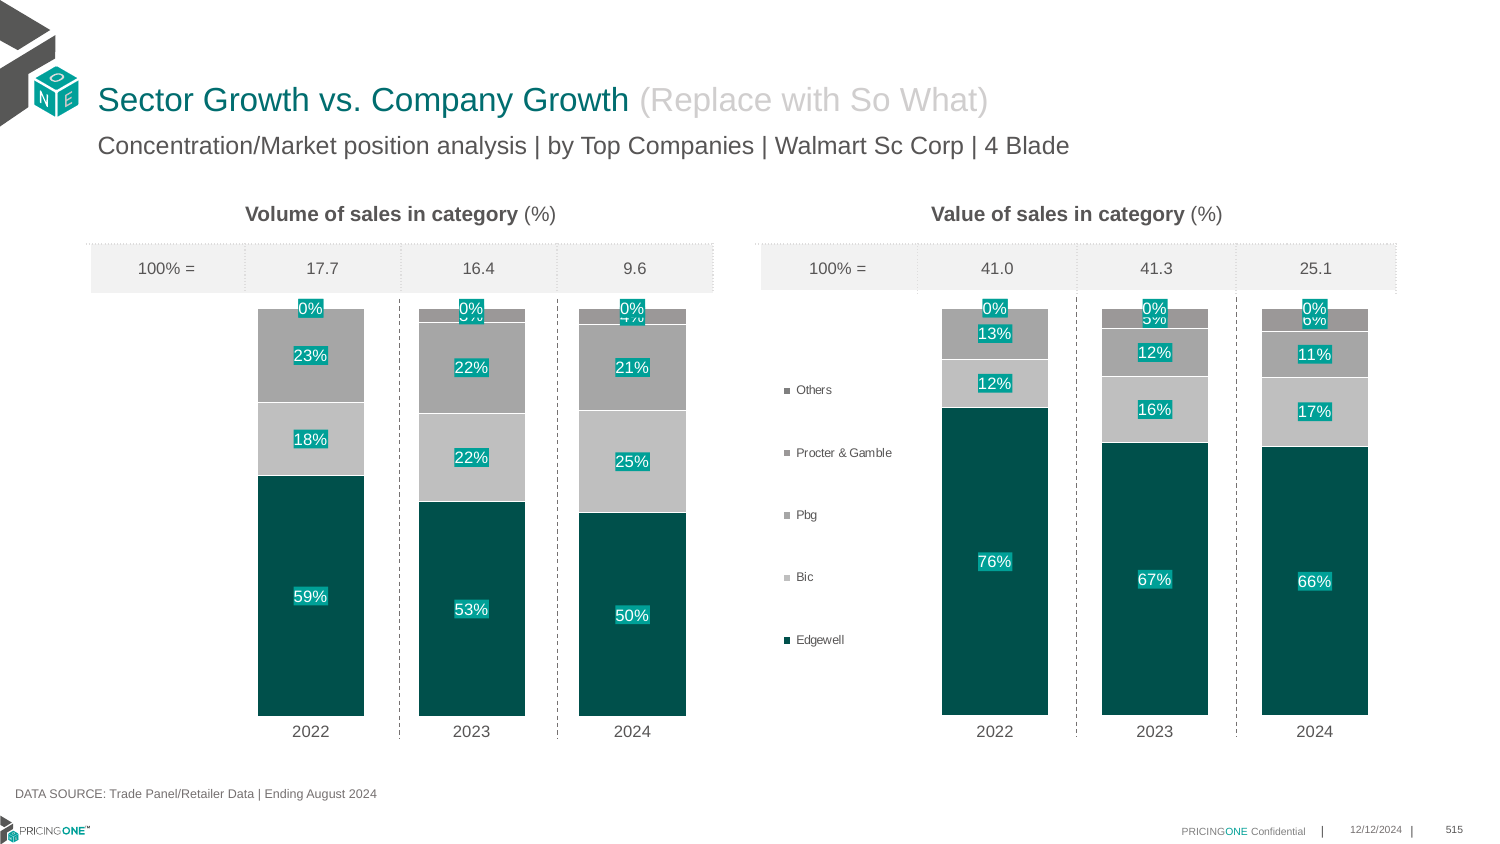

# Sector Growth vs. Company Growth (Replace with So What)
Concentration/Market position analysis | by Top Companies | Walmart Sc Corp | 4 Blade
| Volume of sales in category (%) |  |  |  |
| --- | --- | --- | --- |
| 100% = | 17.7 | 16.4 | 9.6 |
| Value of sales in category (%) |  |  |  |
| --- | --- | --- | --- |
| 100% = | 41.0 | 41.3 | 25.1 |

### Chart

| Category | Edgewell | Bic | Pbg | Procter & Gamble | Others |
|---|---|---|---|---|---|
| 2022 | 0.5908941630474864 | 0.17684938501459108 | 0.2322557721112081 | 0.0 | 6.798267144365792e-07 |
| 2023 | 0.5269537535910064 | 0.21517781493933058 | 0.22392213992469448 | 0.033946291544968615 | 0.0 |
| 2024 | 0.4984689871665973 | 0.25084825824065043 | 0.21100840748122288 | 0.03967434711152937 | 0.0 |

### Chart

| Category | Edgewell | Bic | Pbg | Procter & Gamble | Others |
|---|---|---|---|---|---|
| 2022 | 0.756579157327183 | 0.11819111504139074 | 0.12522941044601832 | 0.0 | 3.171854079487444e-07 |
| 2023 | 0.6702251163973397 | 0.1625252286327252 | 0.11682908879357891 | 0.05042056617635613 | 0.0 |
| 2024 | 0.660865327477544 | 0.16983951388315194 | 0.11240295860045402 | 0.05689220003885005 | 0.0 |
DATA SOURCE: Trade Panel/Retailer Data | Ending August 2024

12/12/2024
515